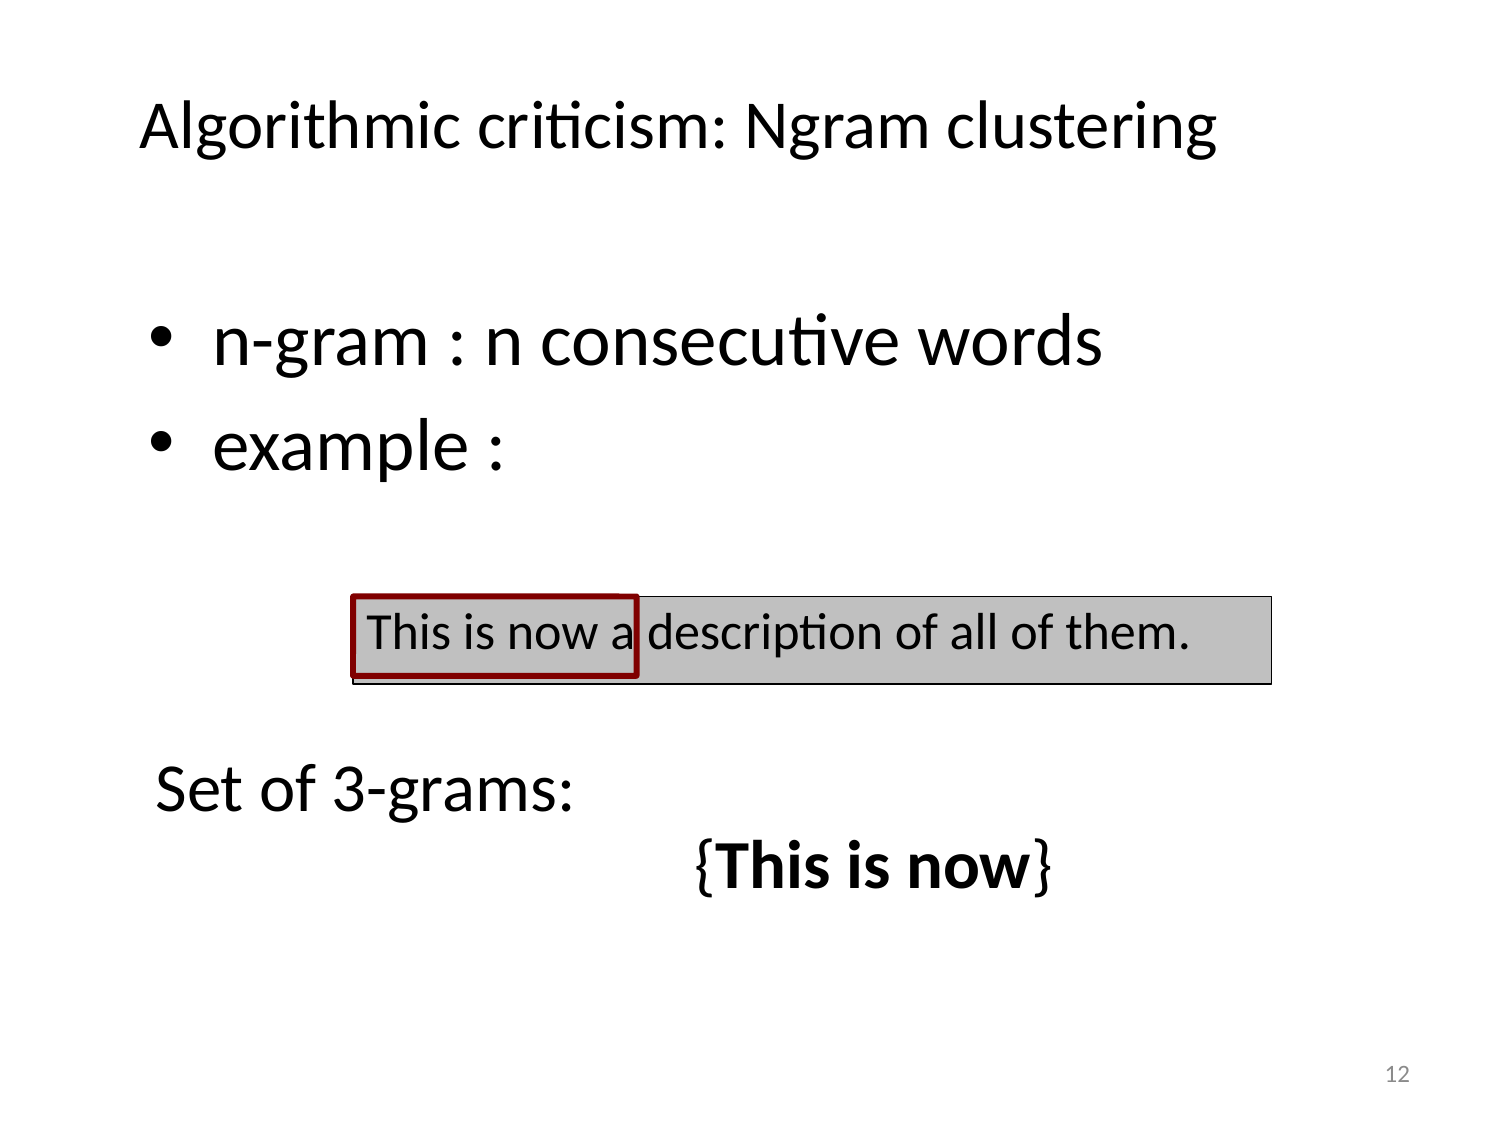

Algorithmic criticism: Ngram clustering Text Arc
#
n-gram : n consecutive words
example :
This is now a description of all of them.

Set of 3-grams:
					{This is now}
12